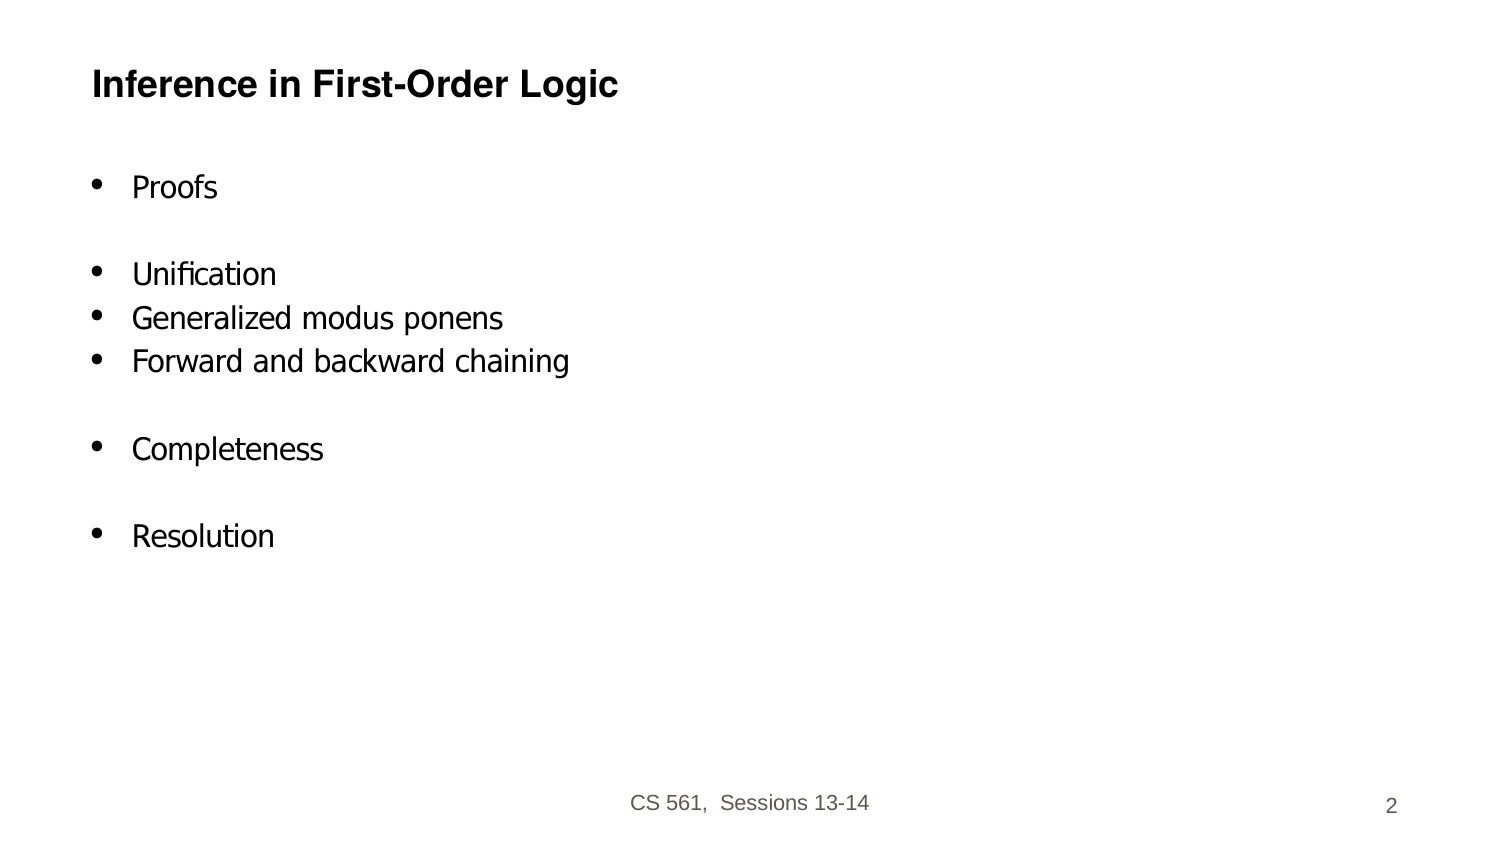

# Inference in First-Order Logic
Proofs

Unification
Generalized modus ponens
Forward and backward chaining

Completeness

Resolution

CS 561,  Sessions 13-14
2